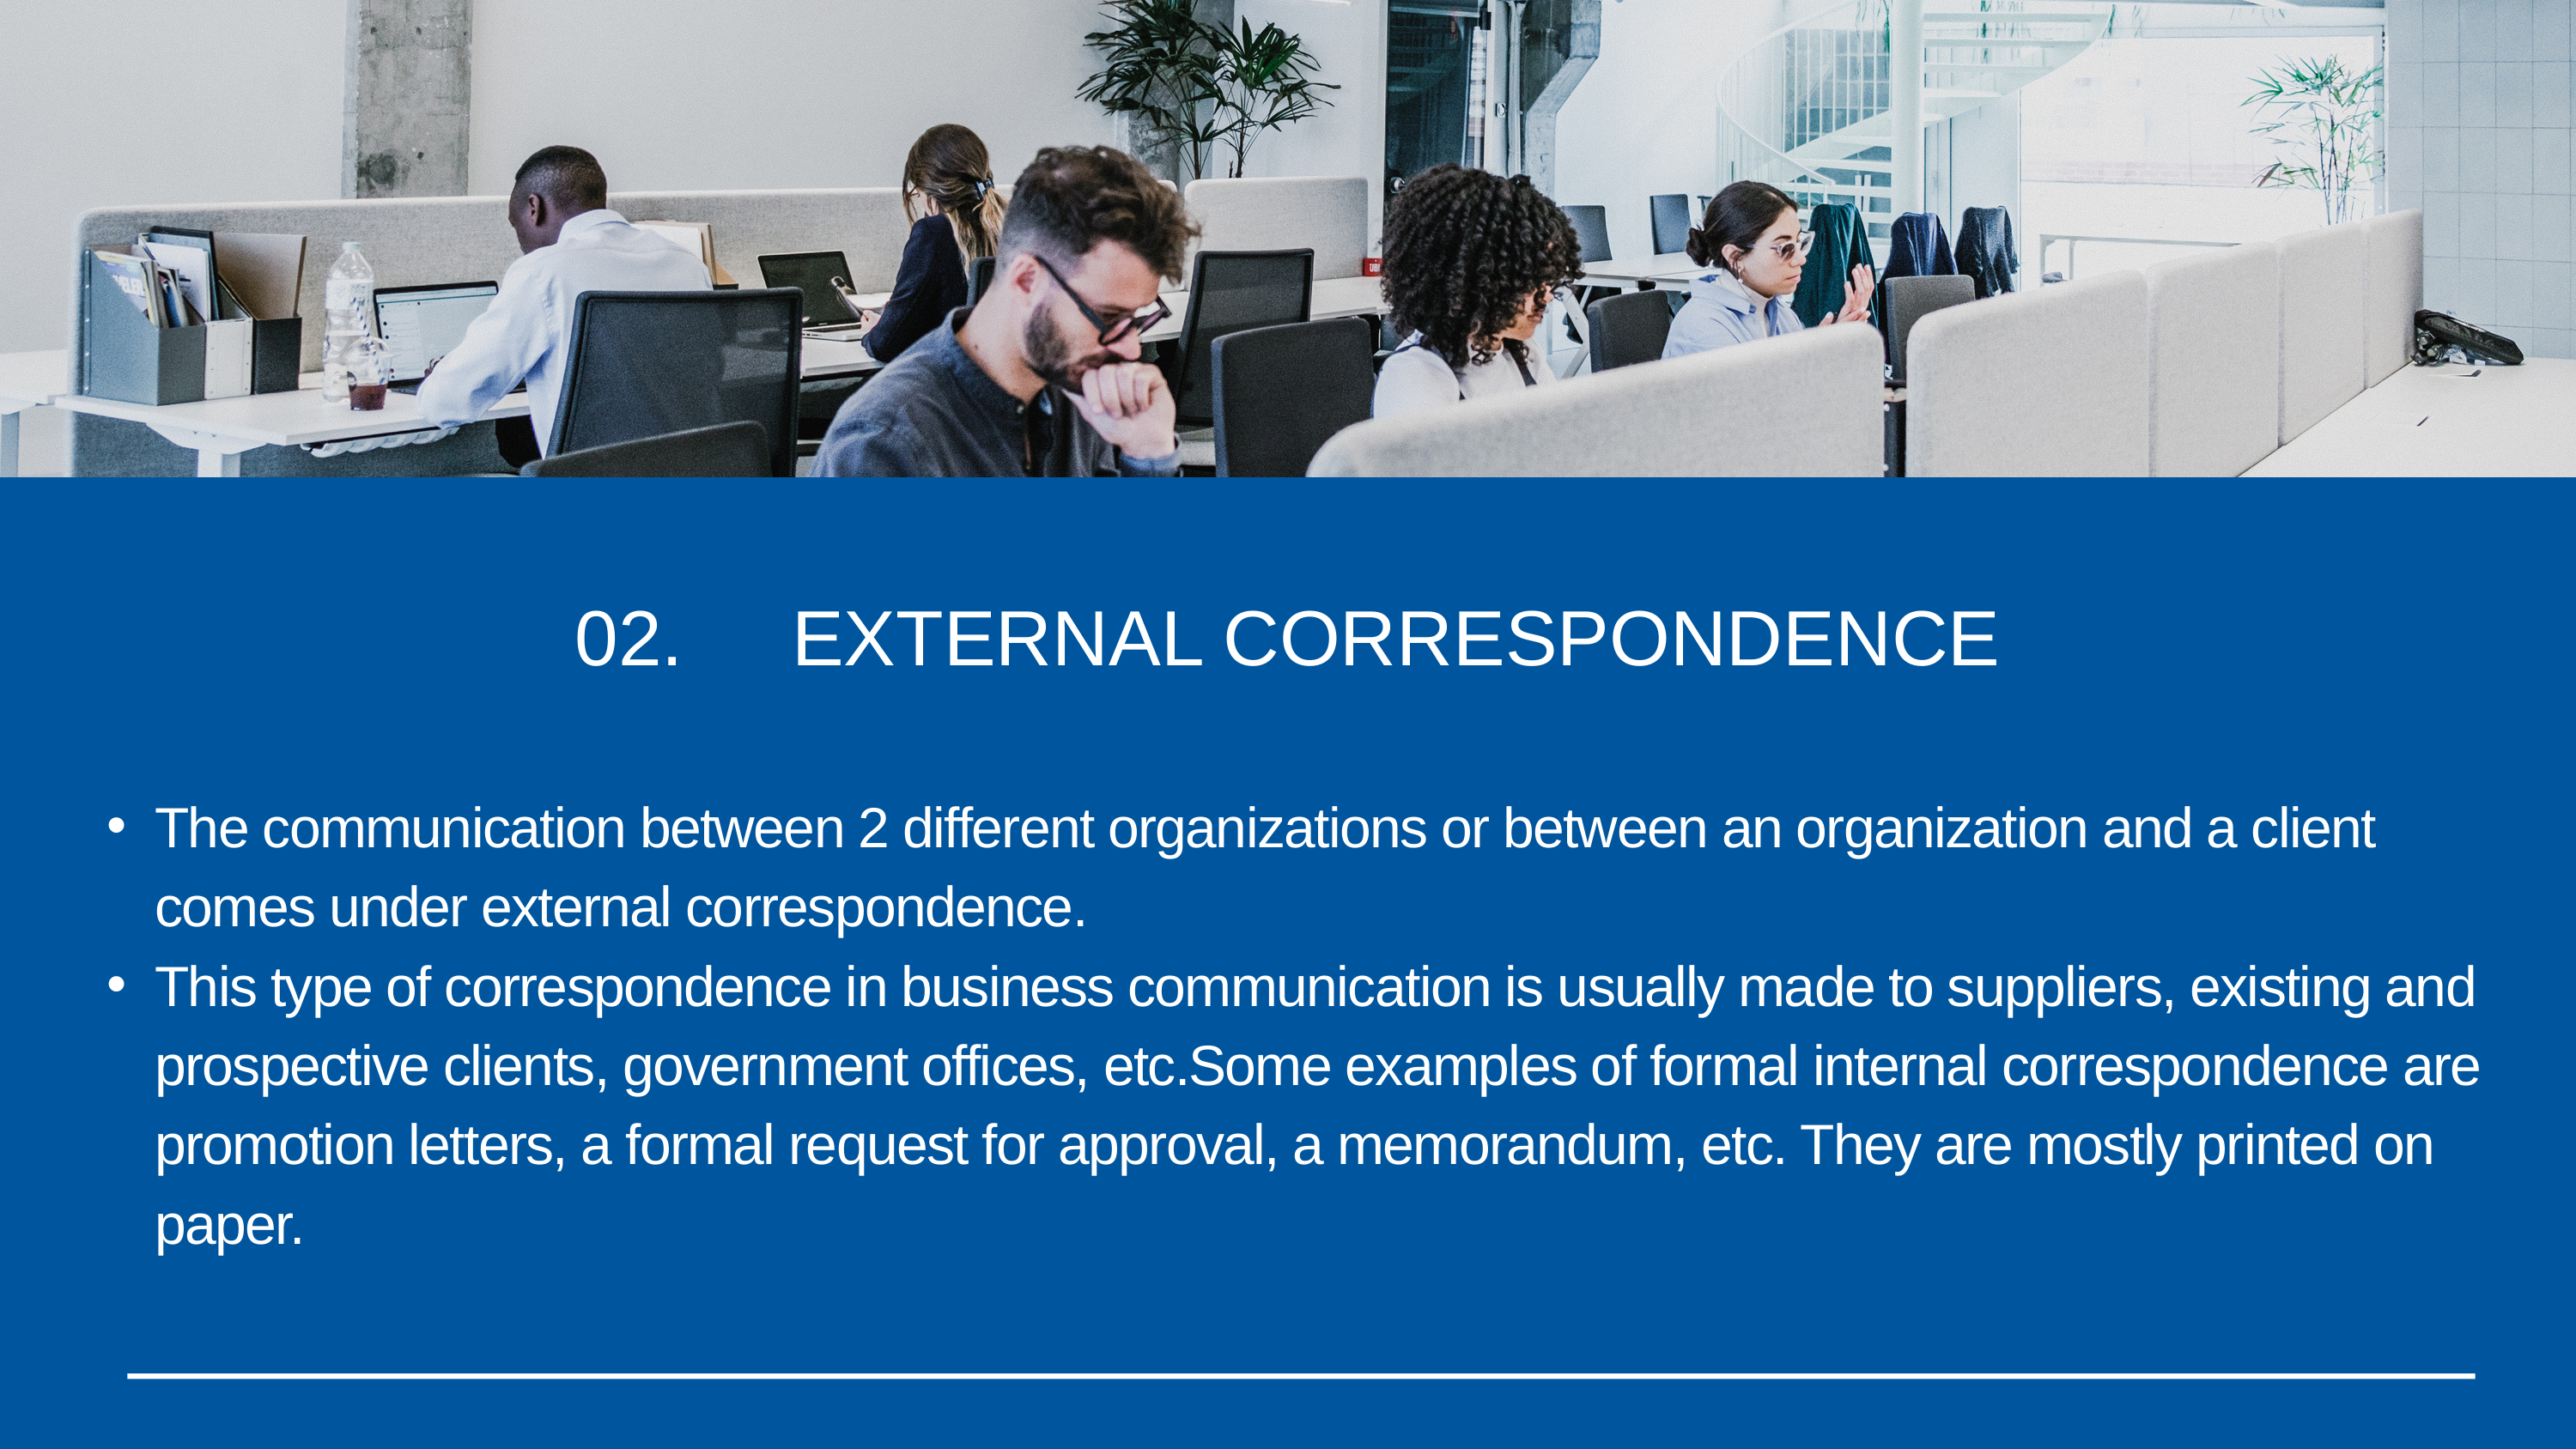

02.     EXTERNAL CORRESPONDENCE
The communication between 2 different organizations or between an organization and a client comes under external correspondence.
This type of correspondence in business communication is usually made to suppliers, existing and prospective clients, government offices, etc.Some examples of formal internal correspondence are promotion letters, a formal request for approval, a memorandum, etc. They are mostly printed on paper.